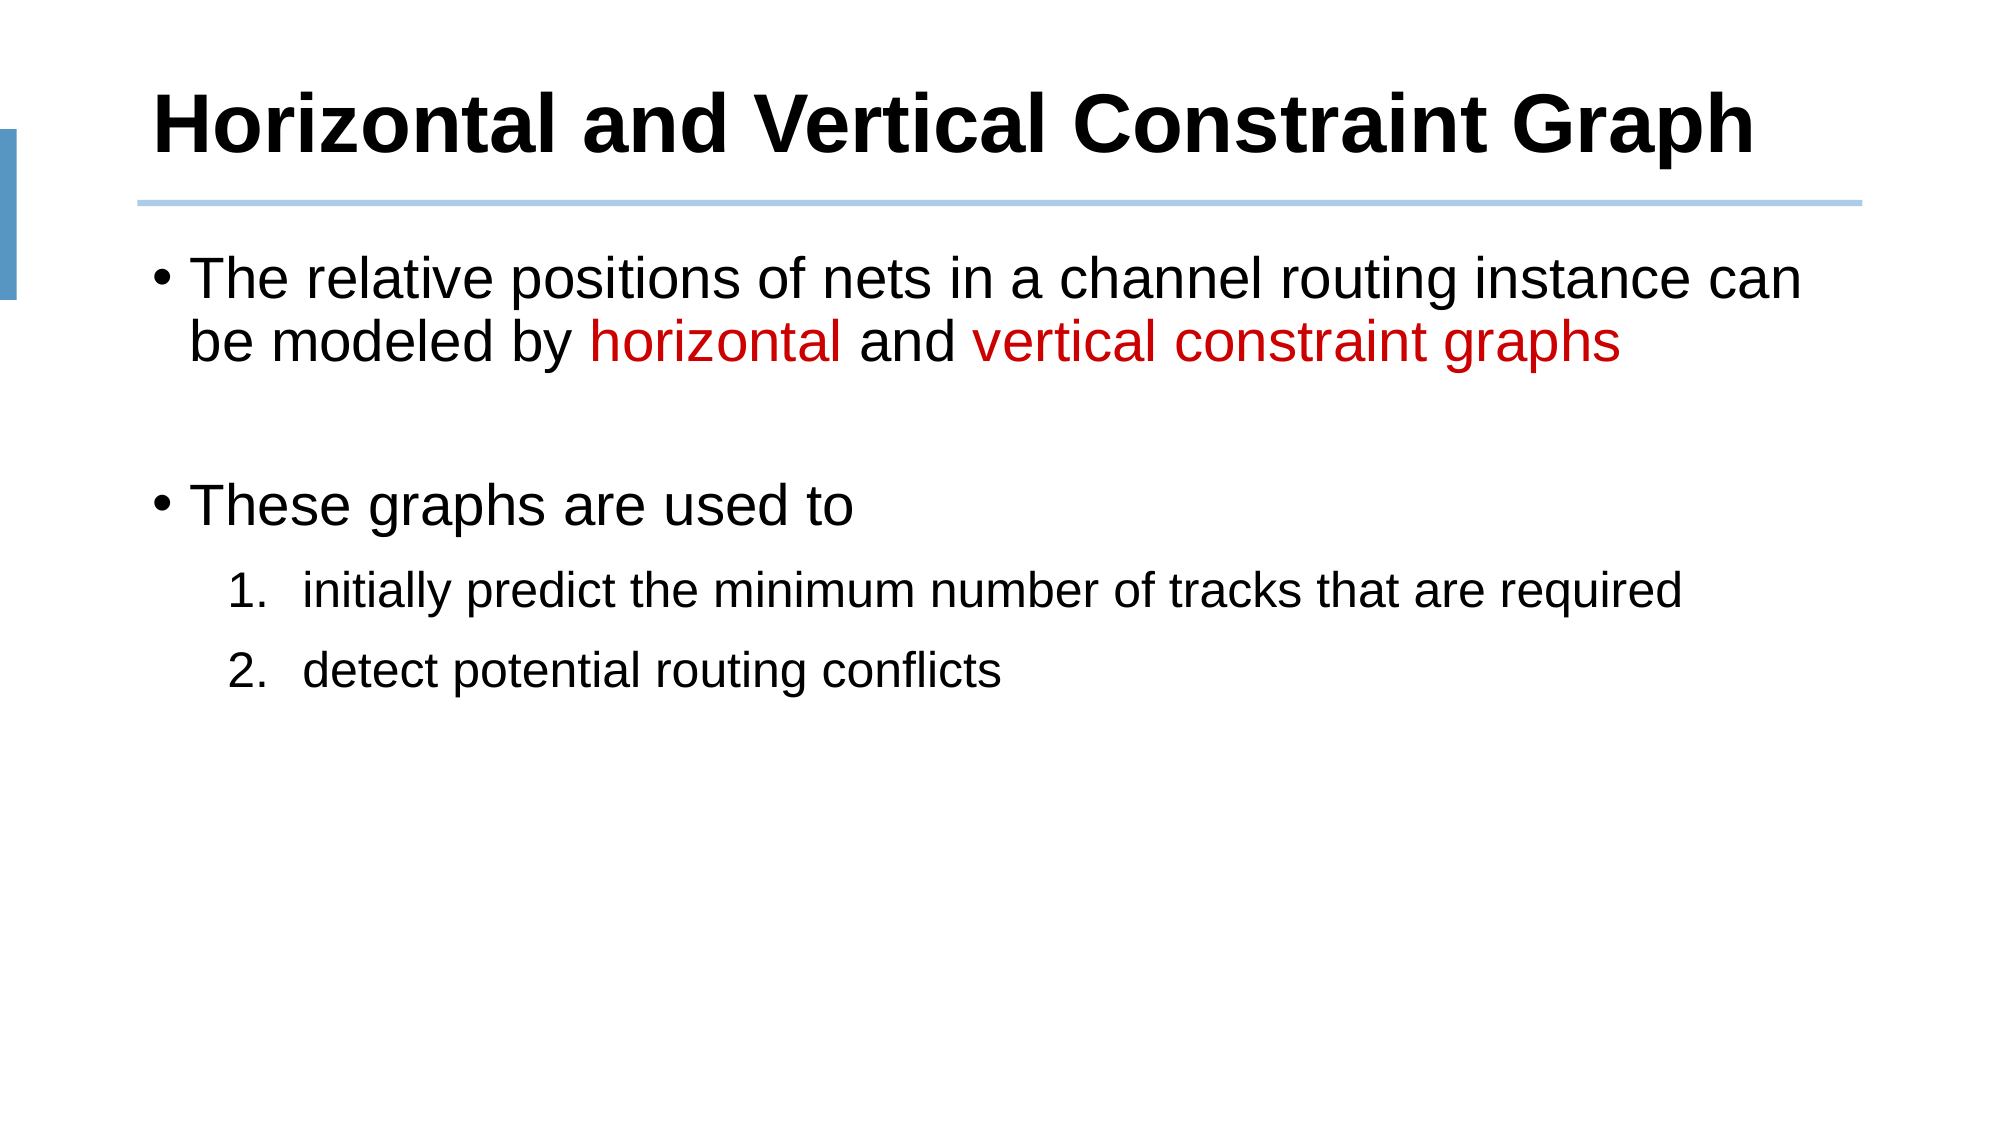

# Horizontal and Vertical Constraint Graph
The relative positions of nets in a channel routing instance can be modeled by horizontal and vertical constraint graphs
These graphs are used to
initially predict the minimum number of tracks that are required
detect potential routing conflicts